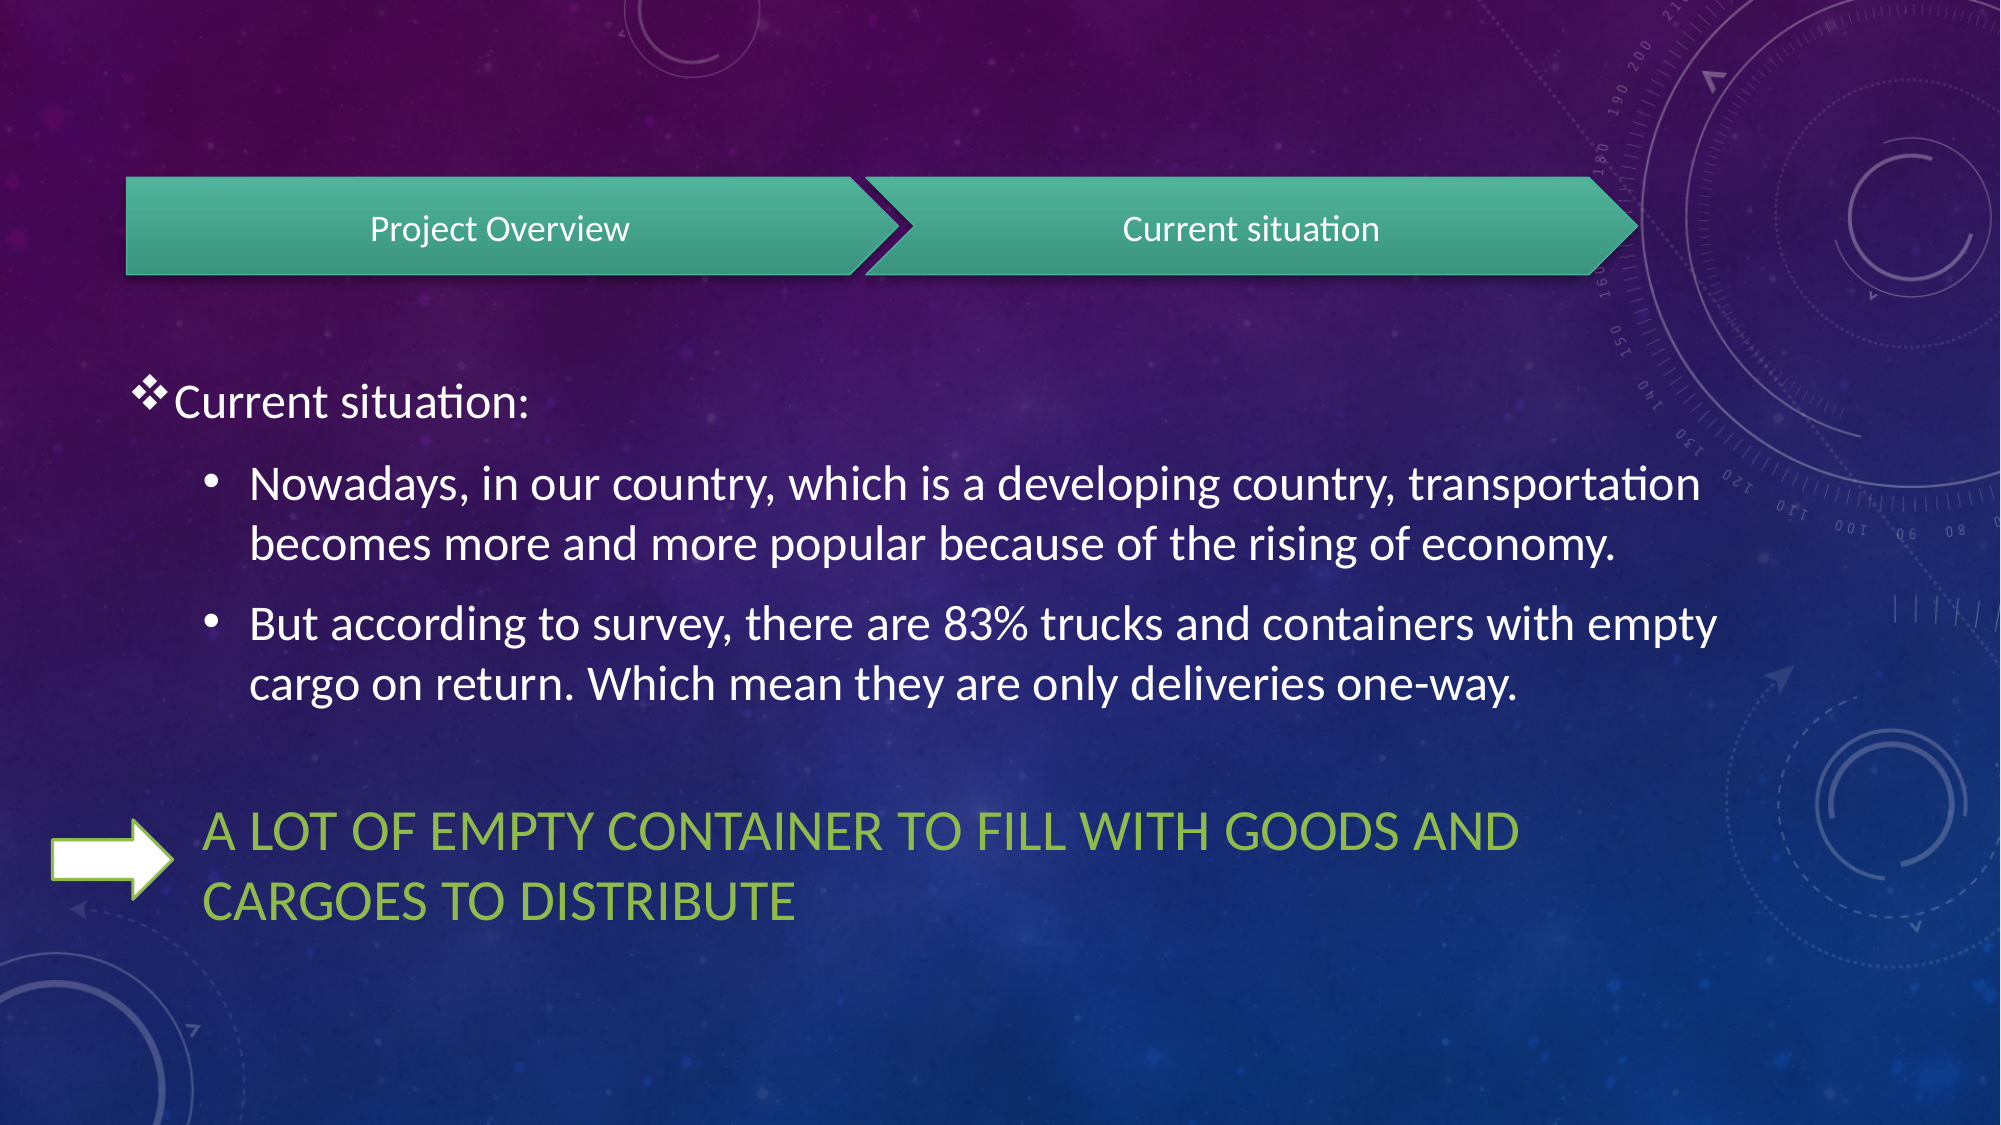

Project Overview
Current situation
Current situation:
Nowadays, in our country, which is a developing country, transportation becomes more and more popular because of the rising of economy.
But according to survey, there are 83% trucks and containers with empty cargo on return. Which mean they are only deliveries one-way.

A LOT OF EMPTY CONTAINER TO FILL WITH GOODS AND CARGOES TO DISTRIBUTE